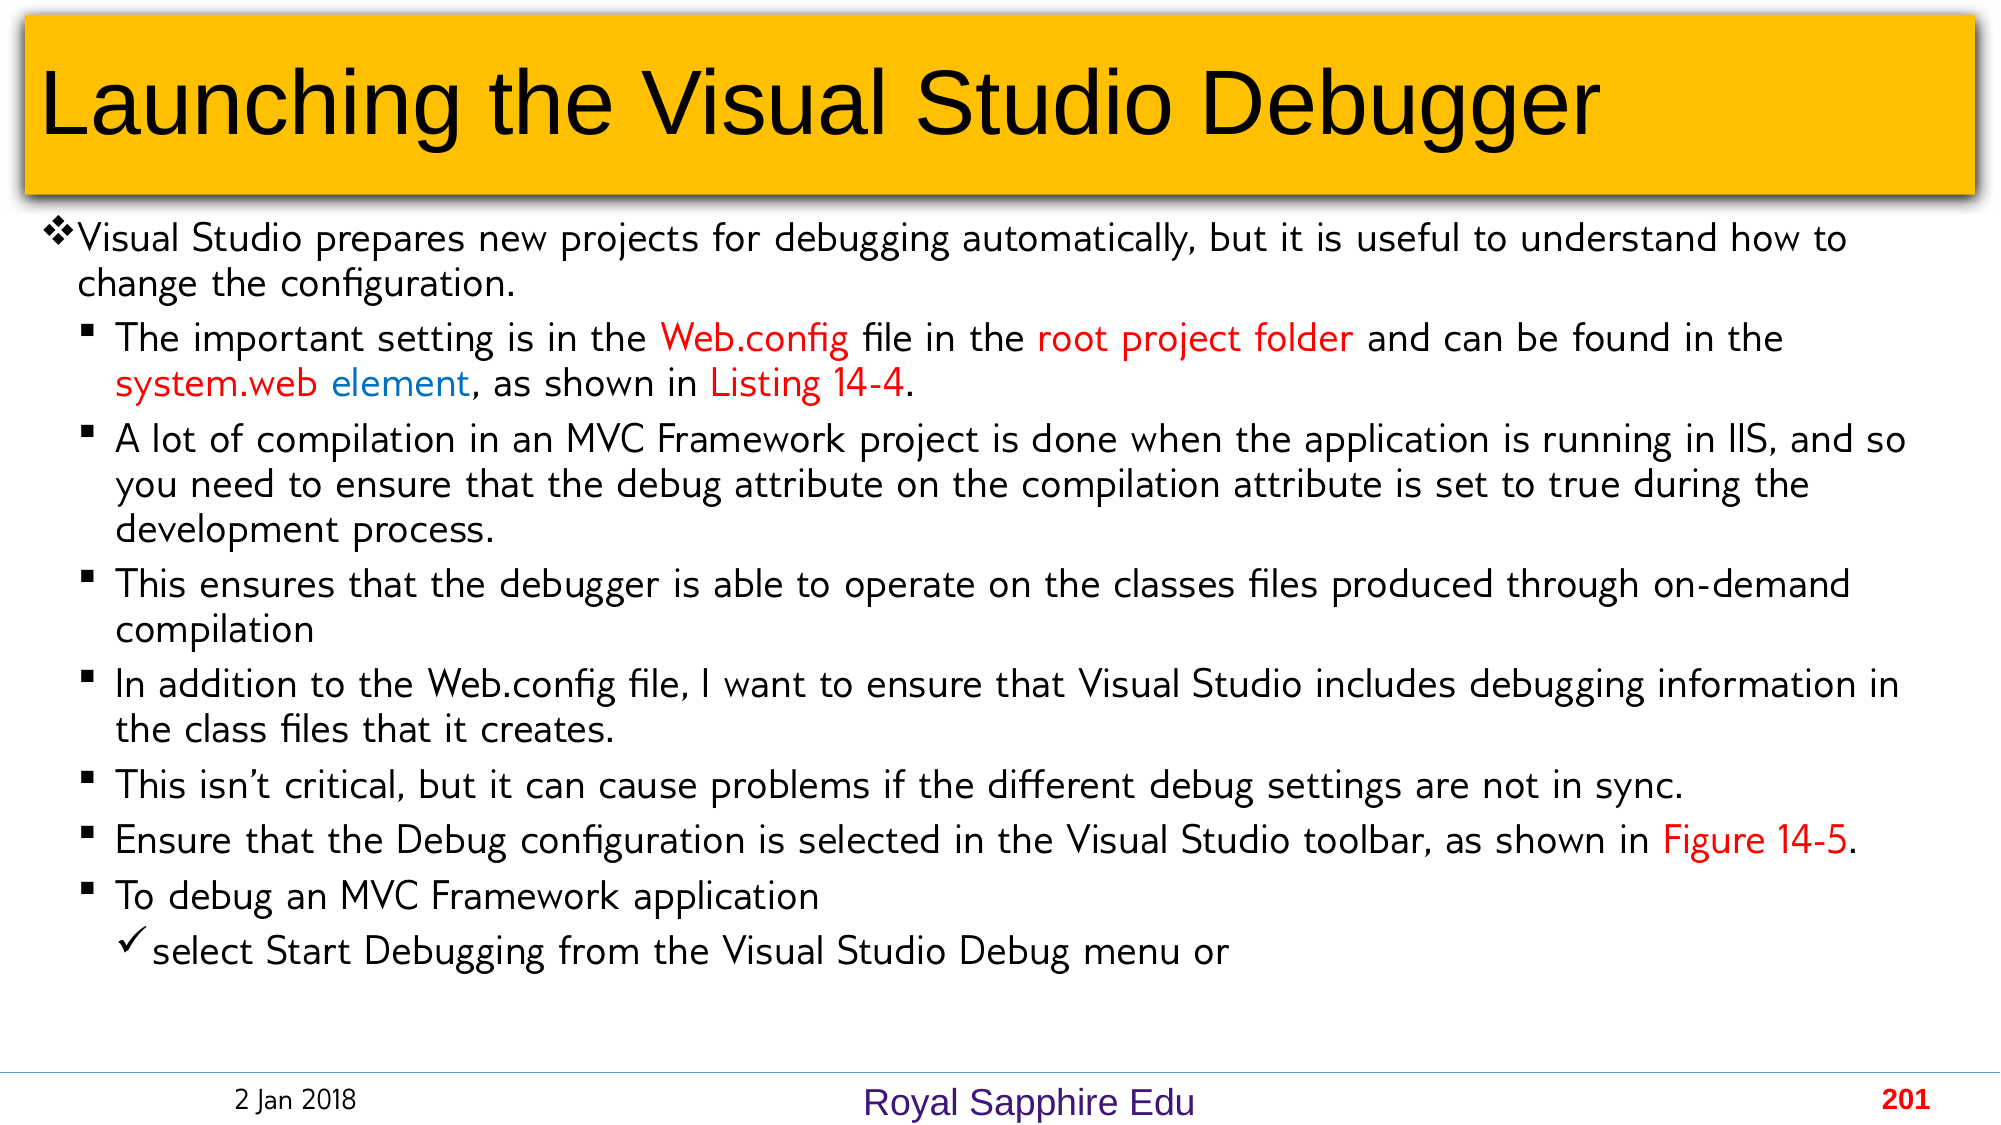

# Launching the Visual Studio Debugger
Visual Studio prepares new projects for debugging automatically, but it is useful to understand how to change the configuration.
The important setting is in the Web.config file in the root project folder and can be found in the system.web element, as shown in Listing 14-4.
A lot of compilation in an MVC Framework project is done when the application is running in IIS, and so you need to ensure that the debug attribute on the compilation attribute is set to true during the development process.
This ensures that the debugger is able to operate on the classes files produced through on-demand compilation
In addition to the Web.config file, I want to ensure that Visual Studio includes debugging information in the class files that it creates.
This isn’t critical, but it can cause problems if the different debug settings are not in sync.
Ensure that the Debug configuration is selected in the Visual Studio toolbar, as shown in Figure 14-5.
To debug an MVC Framework application
select Start Debugging from the Visual Studio Debug menu or
2 Jan 2018
201